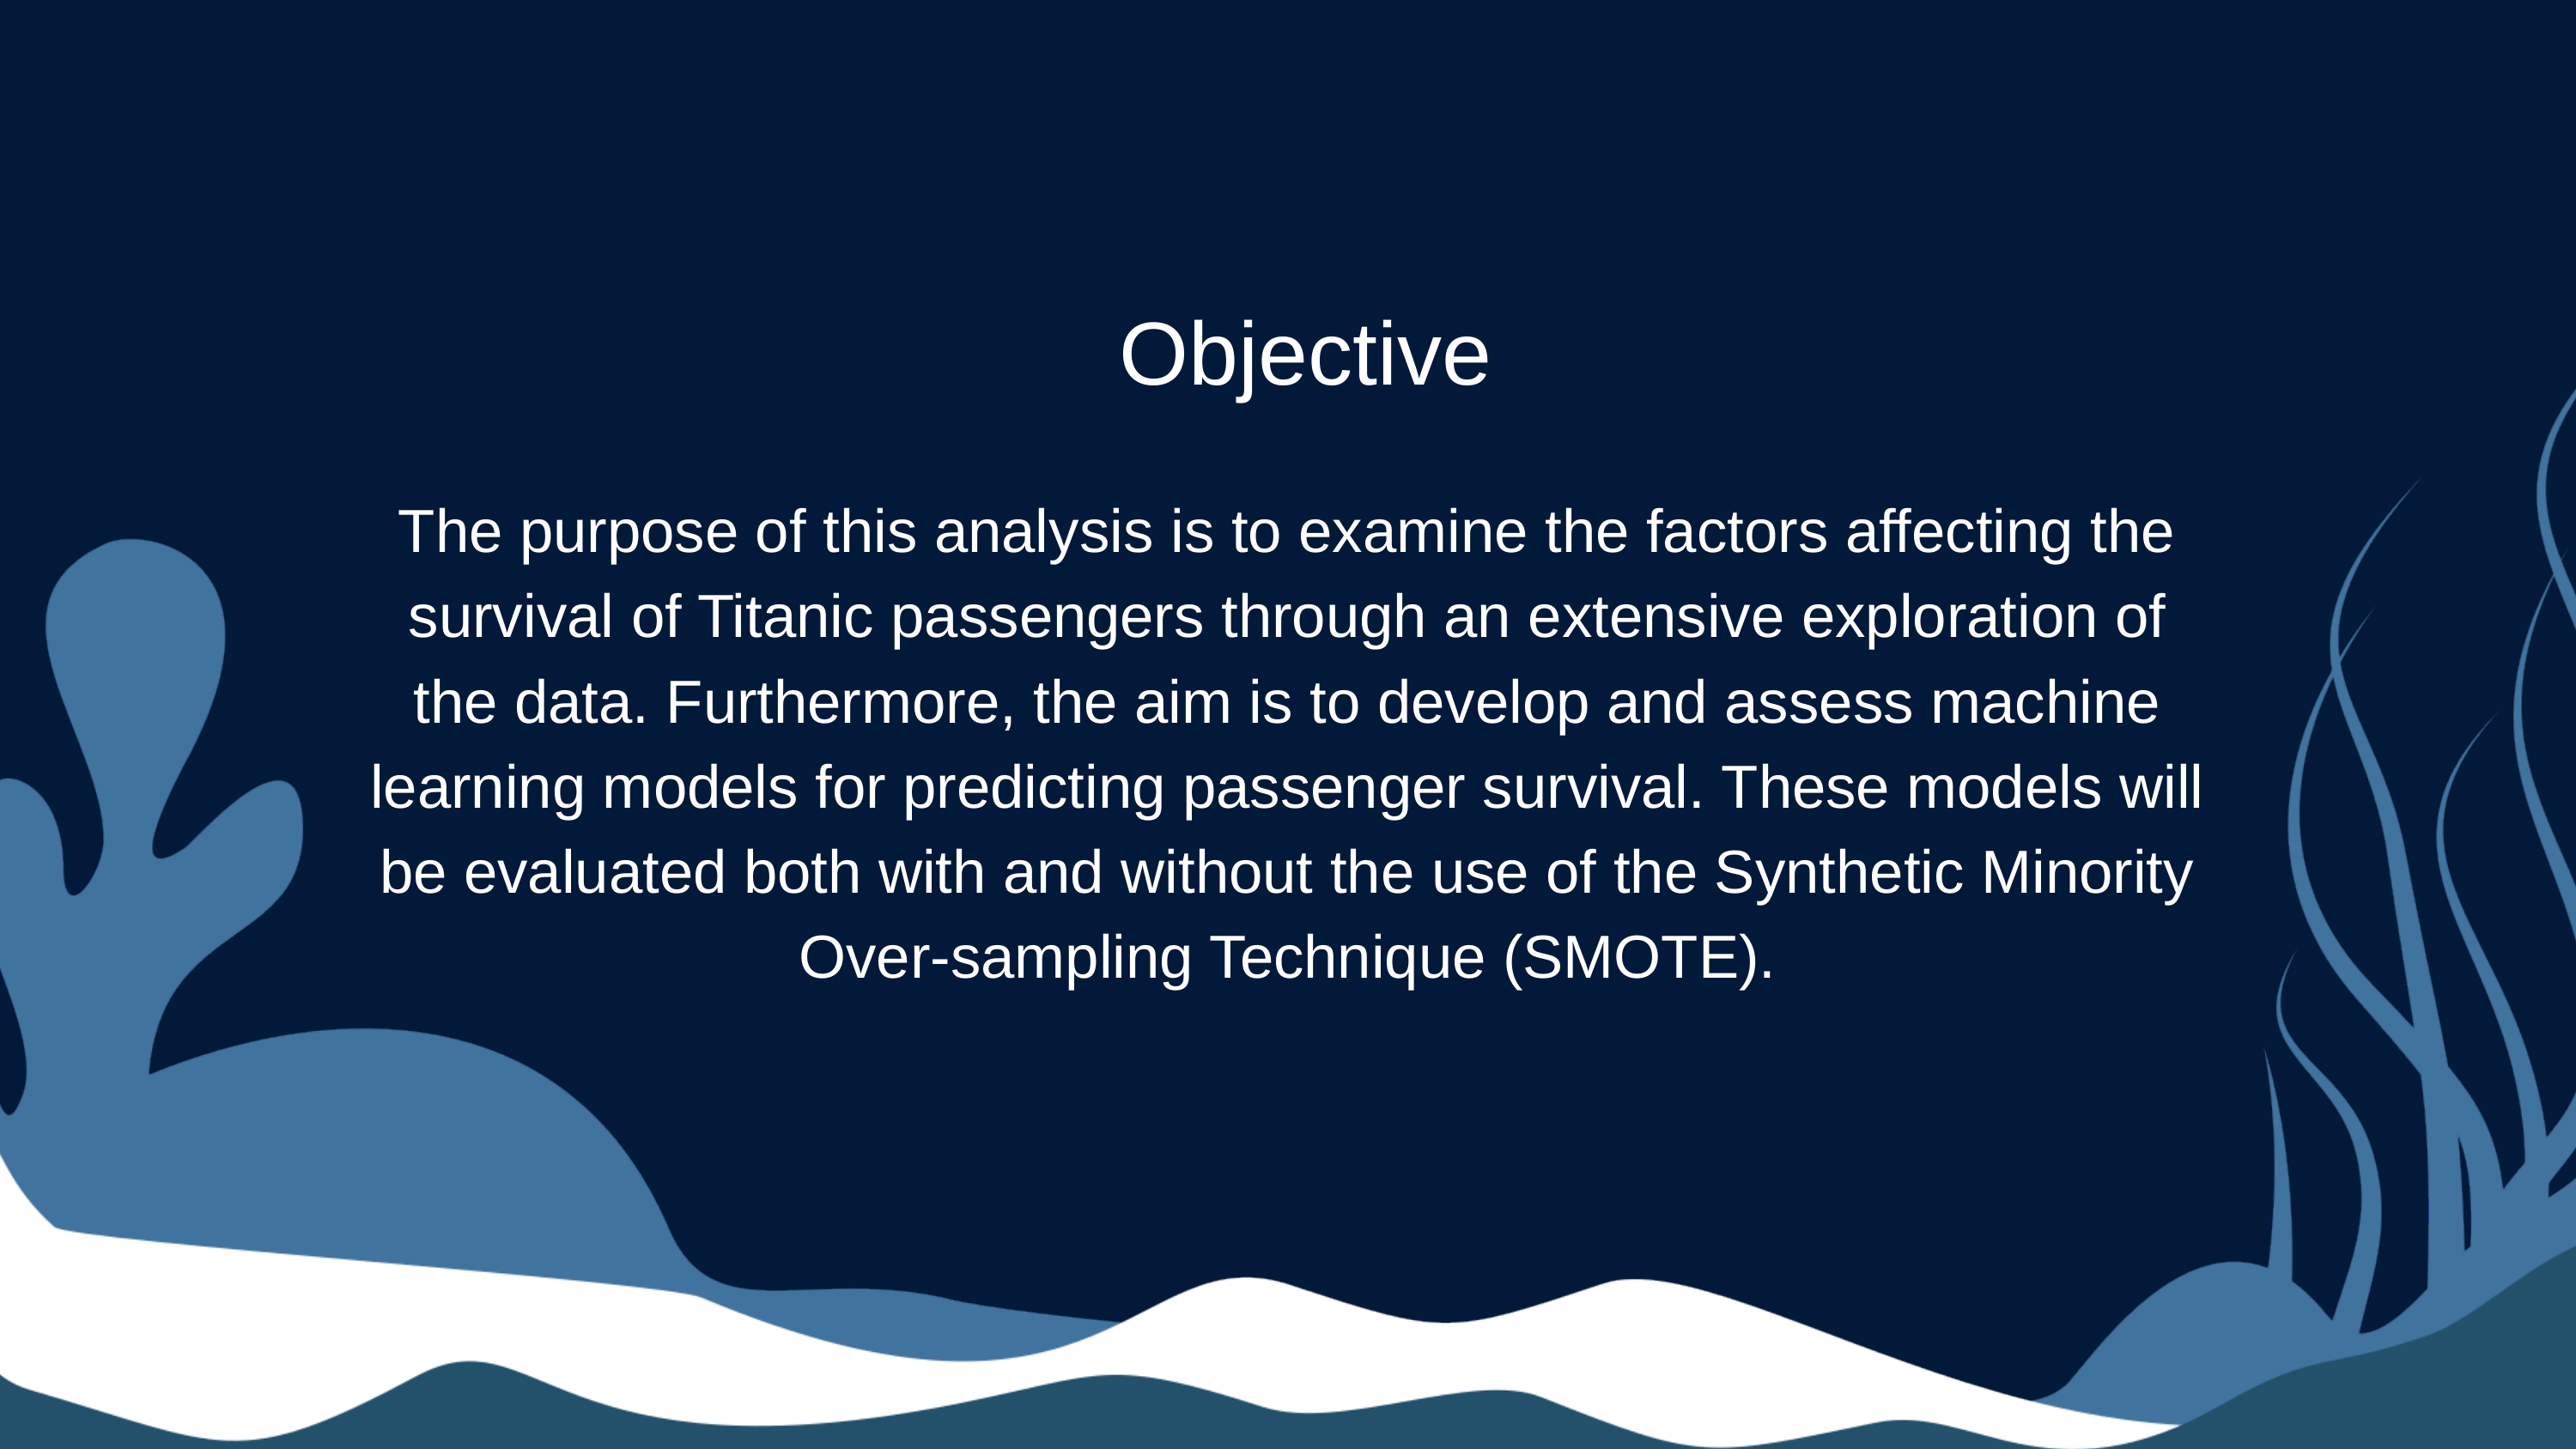

Objective

The purpose of this analysis is to examine the factors affecting the survival of Titanic passengers through an extensive exploration of the data. Furthermore, the aim is to develop and assess machine learning models for predicting passenger survival. These models will be evaluated both with and without the use of the Synthetic Minority Over-sampling Technique (SMOTE).